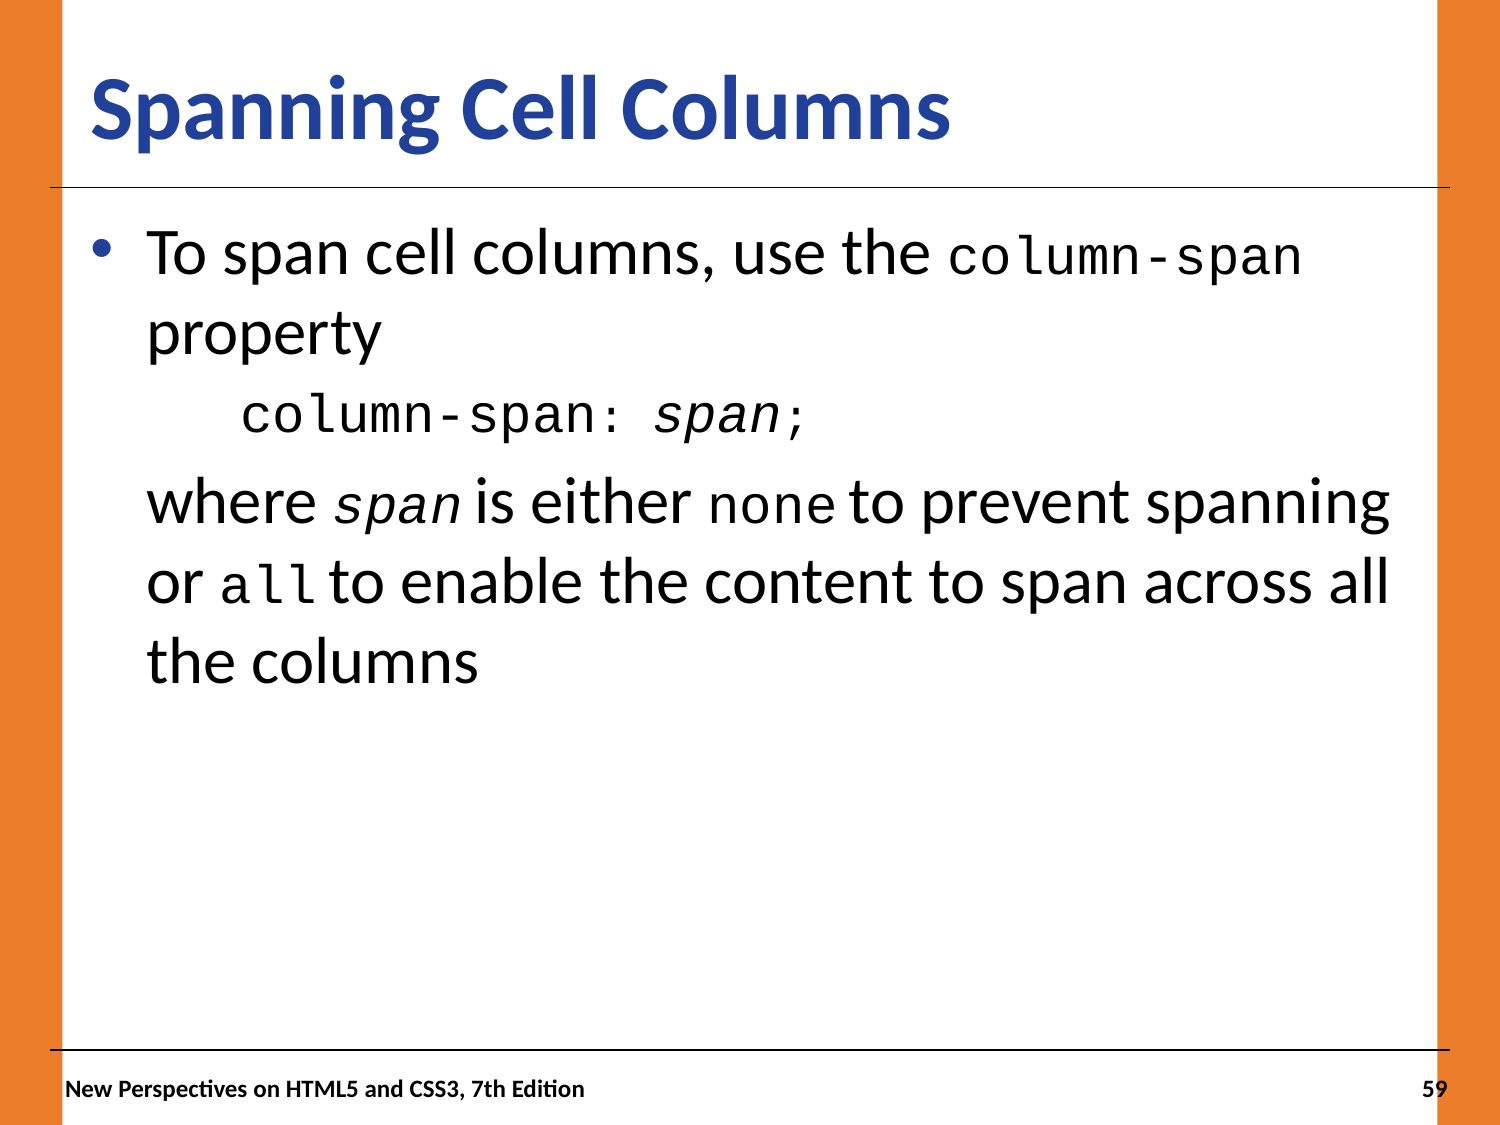

Spanning Cell Columns
To span cell columns, use the column-span property
column-span: span;
where span is either none to prevent spanning or all to enable the content to span across all the columns
New Perspectives on HTML5 and CSS3, 7th Edition
59